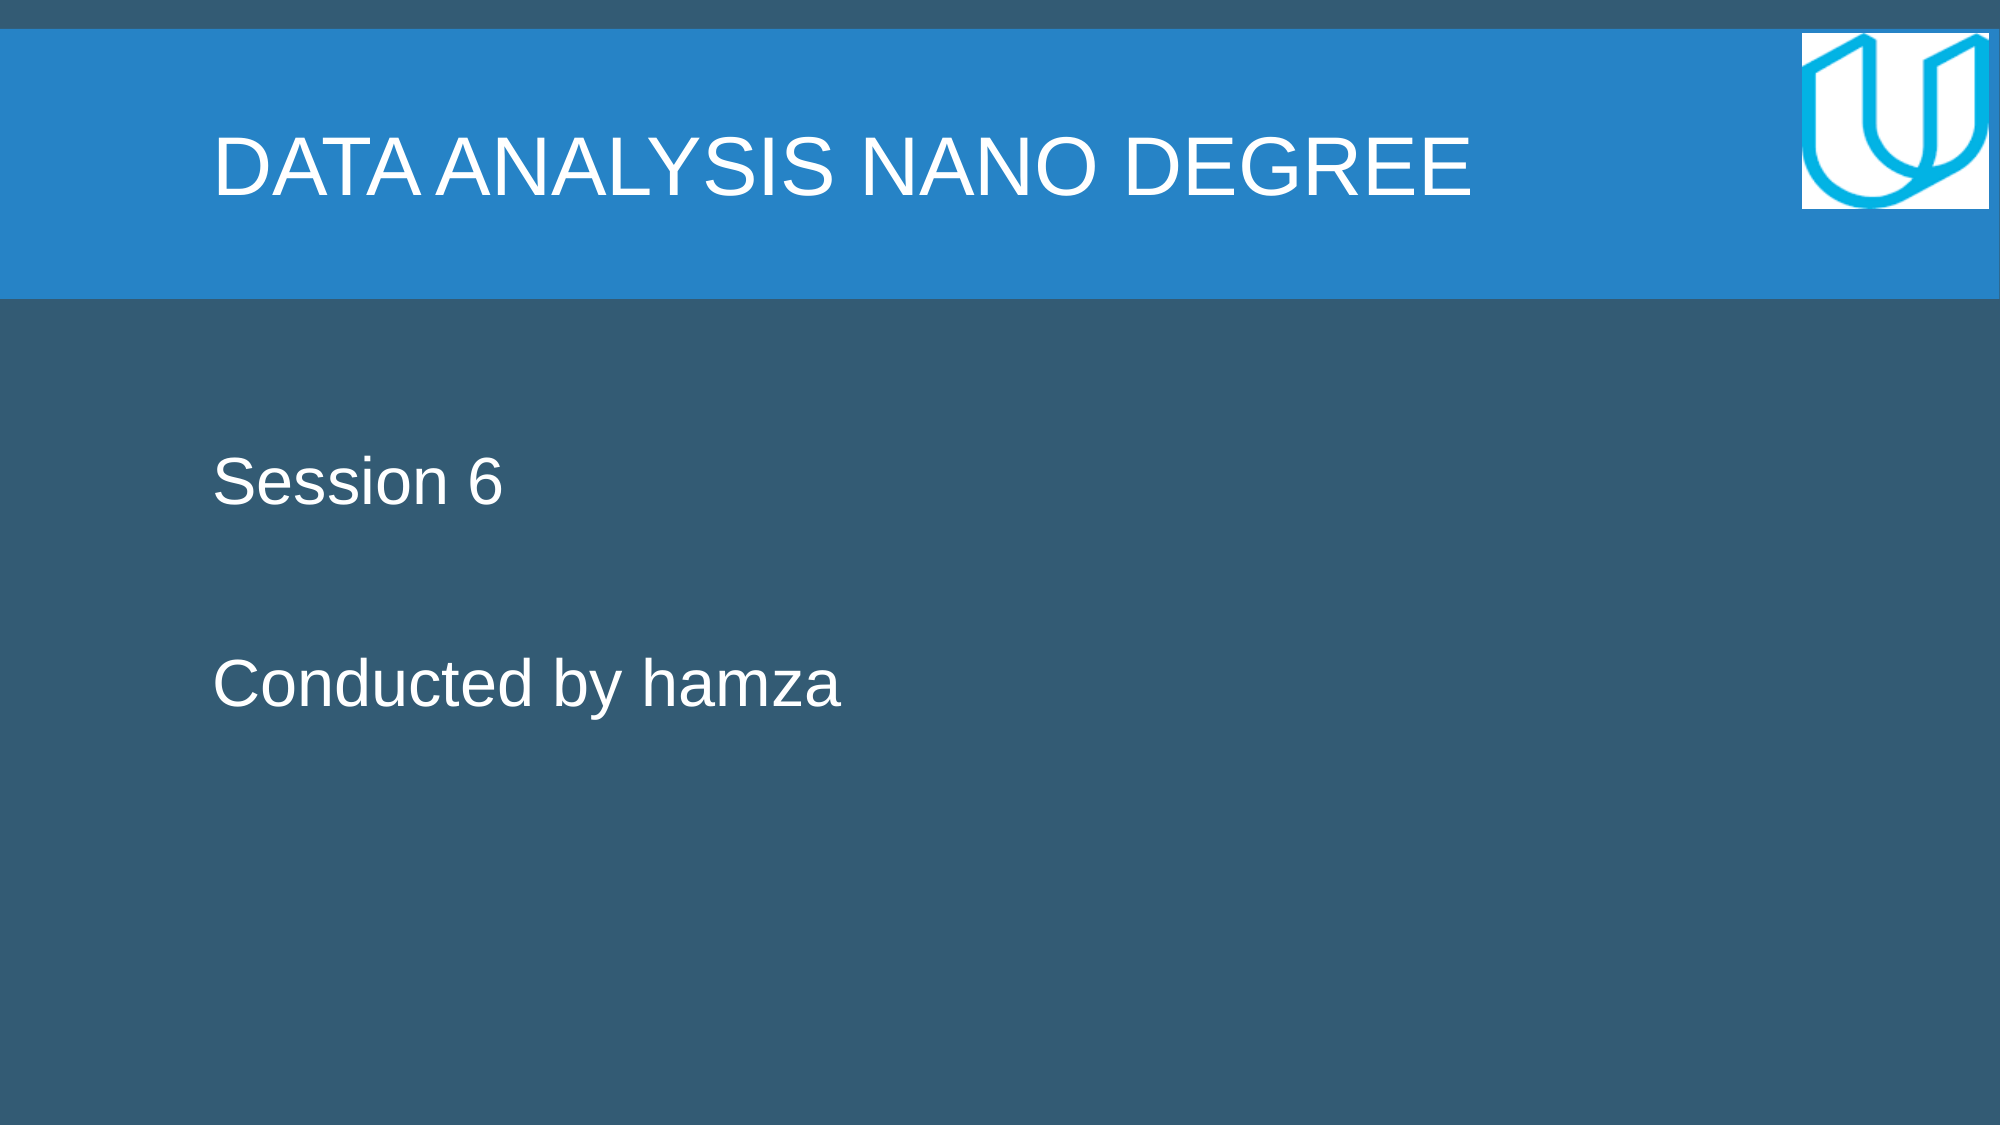

# Data analysis nano degree

Session 6

Conducted by hamza